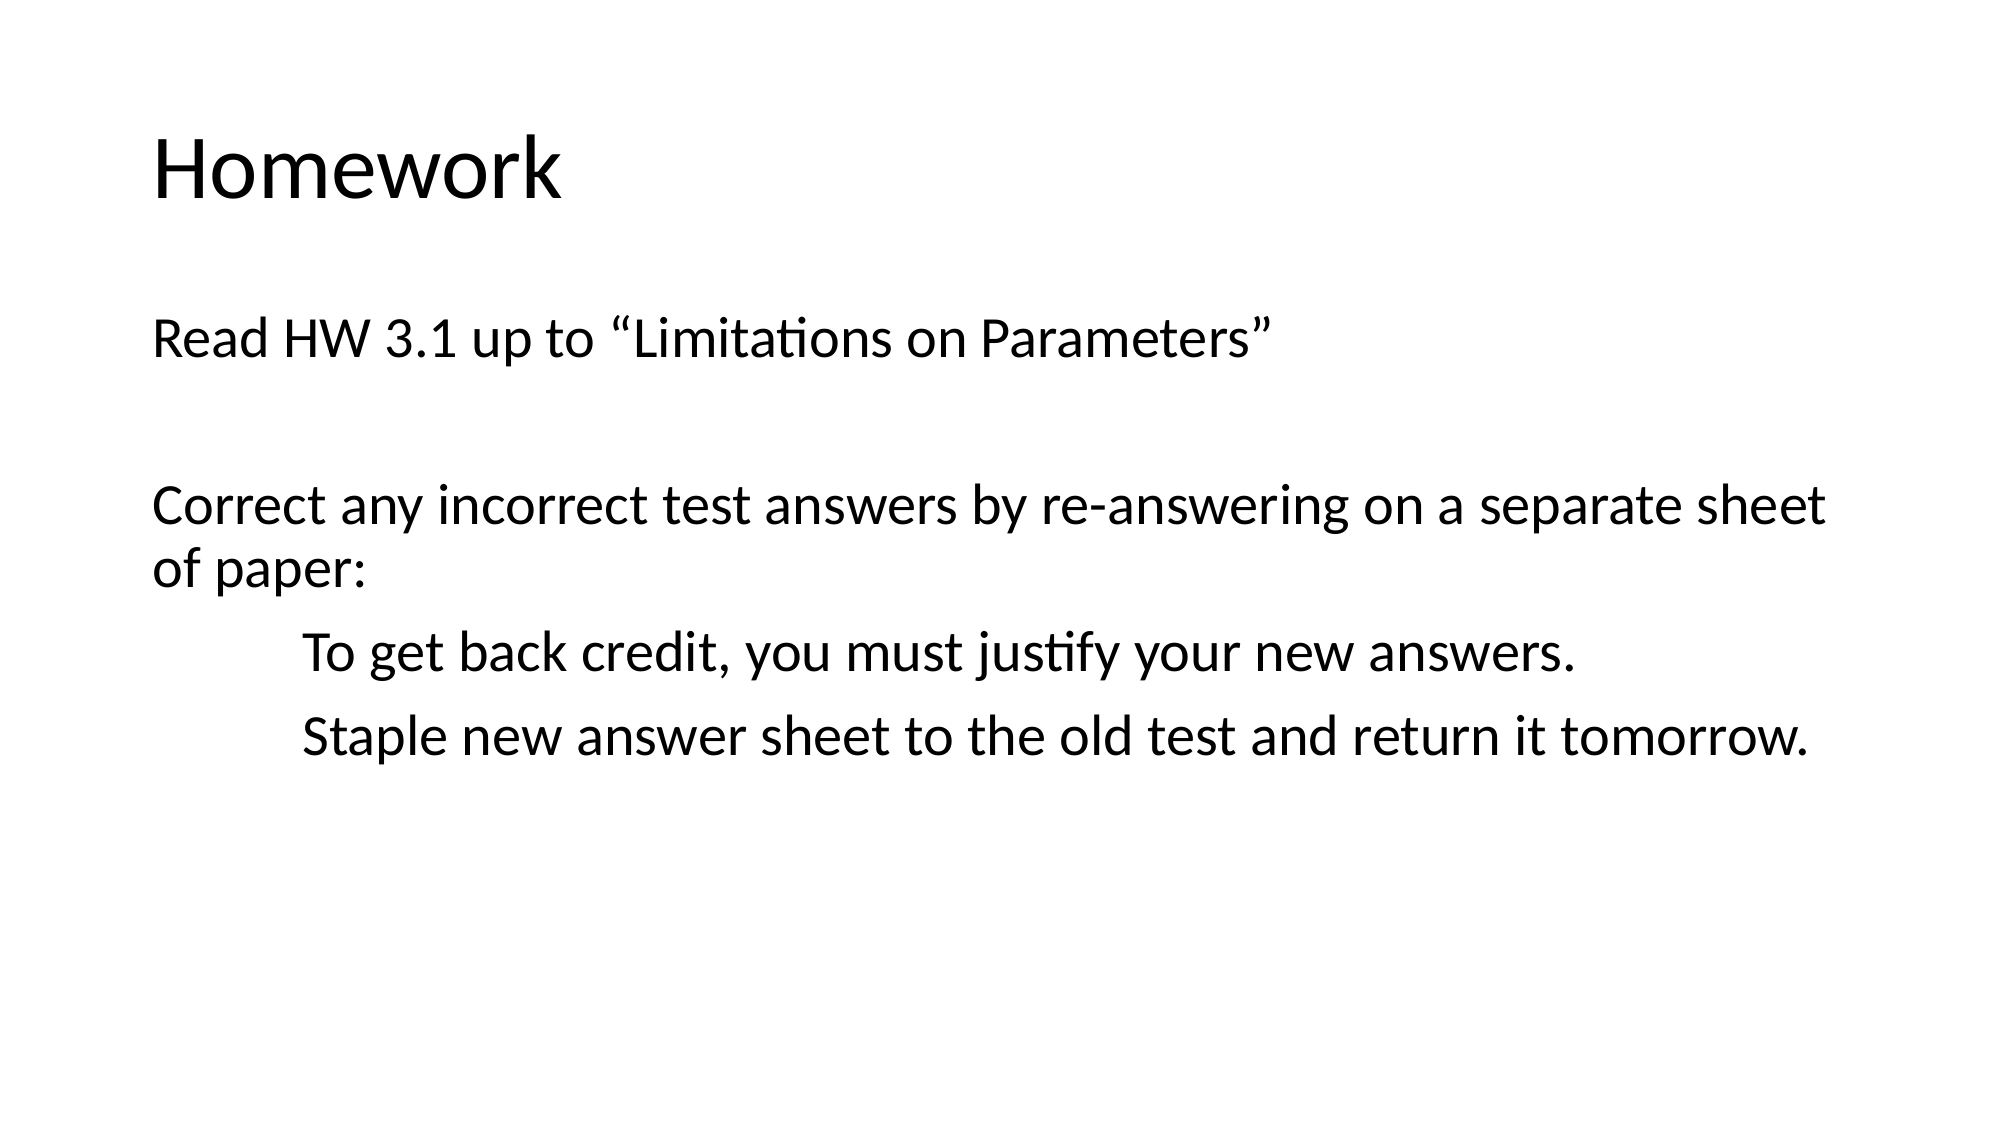

# Homework
Read HW 3.1 up to “Limitations on Parameters”

Correct any incorrect test answers by re-answering on a separate sheet of paper:
	To get back credit, you must justify your new answers.
	Staple new answer sheet to the old test and return it tomorrow.